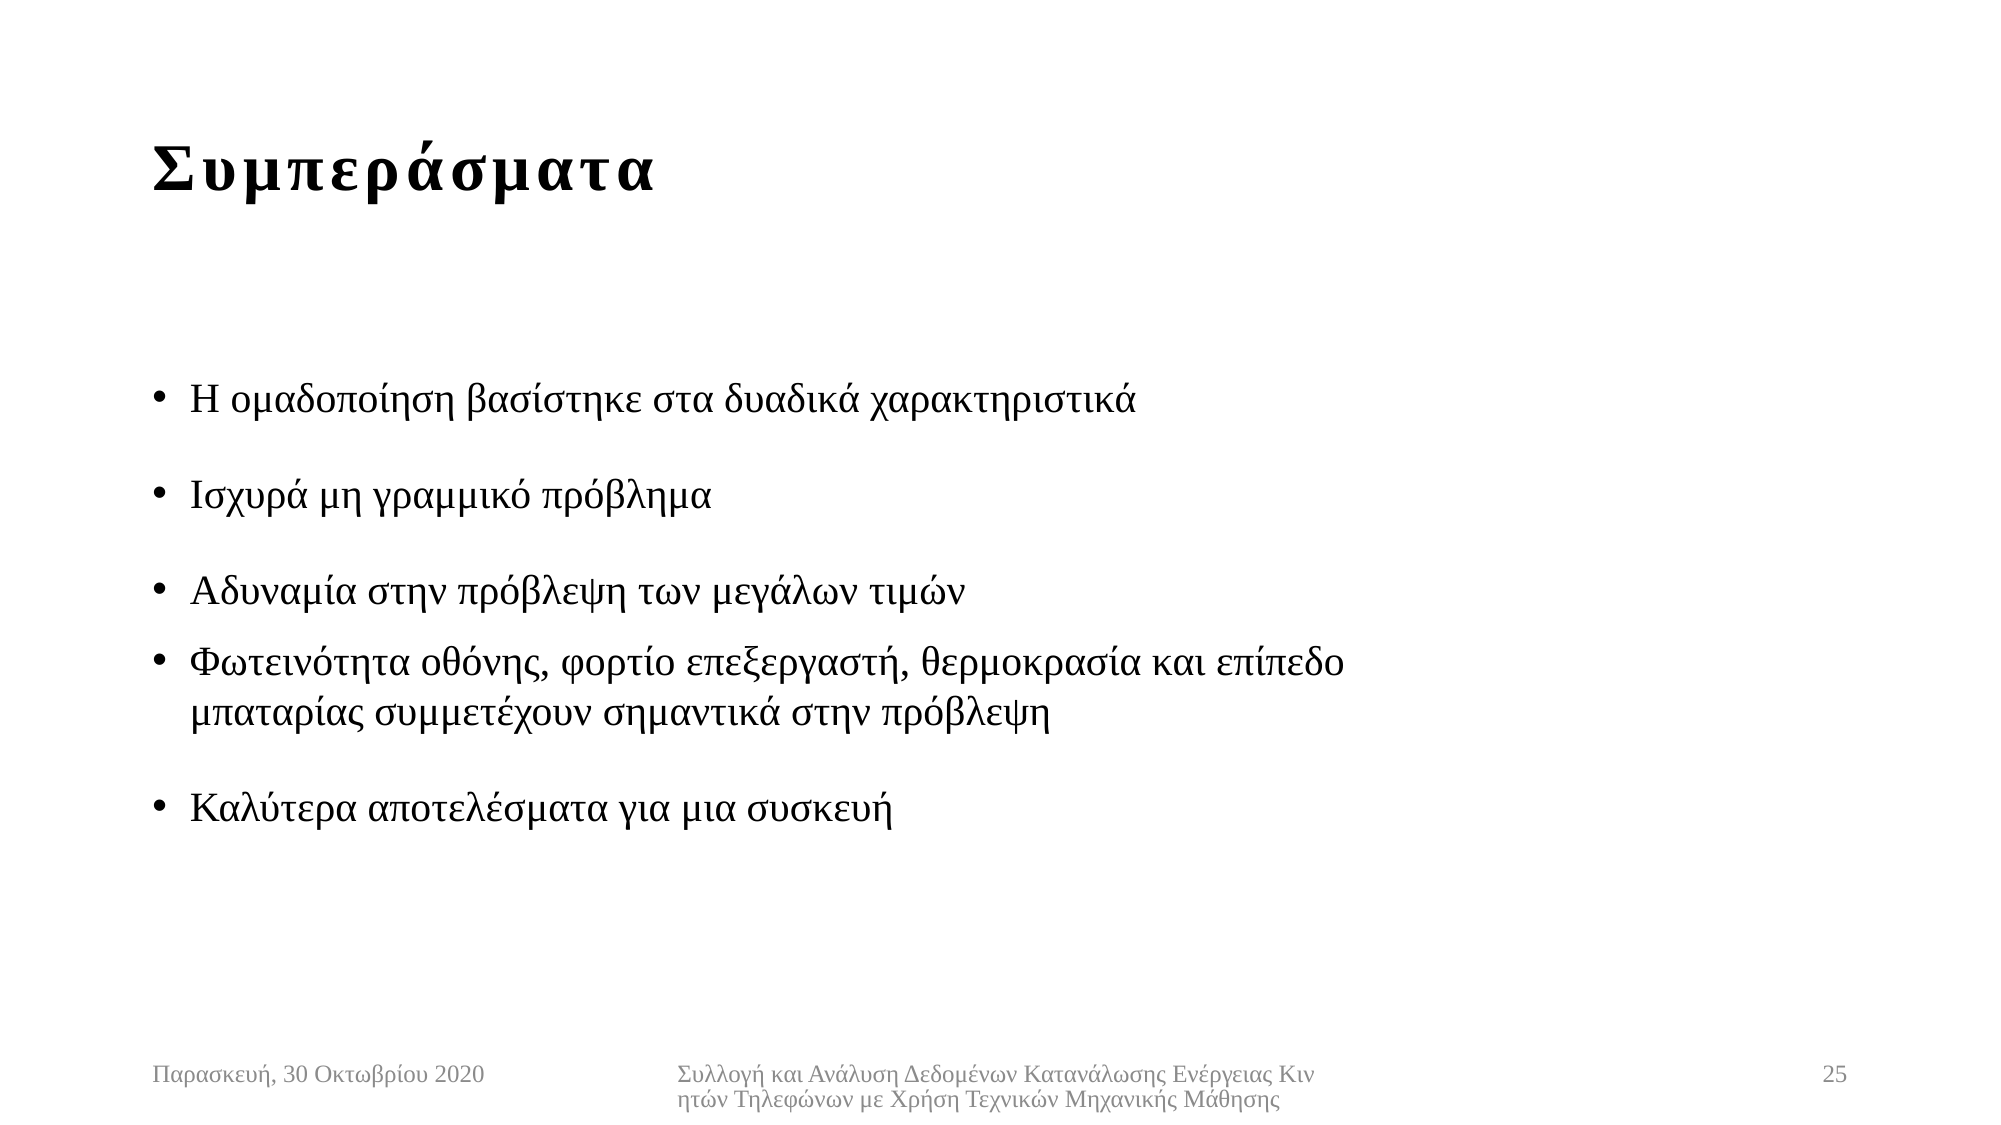

# Συμπεράσματα
Η ομαδοποίηση βασίστηκε στα δυαδικά χαρακτηριστικά
Ισχυρά μη γραμμικό πρόβλημα
Αδυναμία στην πρόβλεψη των μεγάλων τιμών
Φωτεινότητα οθόνης, φορτίο επεξεργαστή, θερμοκρασία και επίπεδο μπαταρίας συμμετέχουν σημαντικά στην πρόβλεψη
Καλύτερα αποτελέσματα για μια συσκευή
Παρασκευή, 30 Οκτωβρίου 2020
Συλλογή και Ανάλυση Δεδομένων Κατανάλωσης Ενέργειας Κινητών Τηλεφώνων με Χρήση Τεχνικών Μηχανικής Μάθησης
25